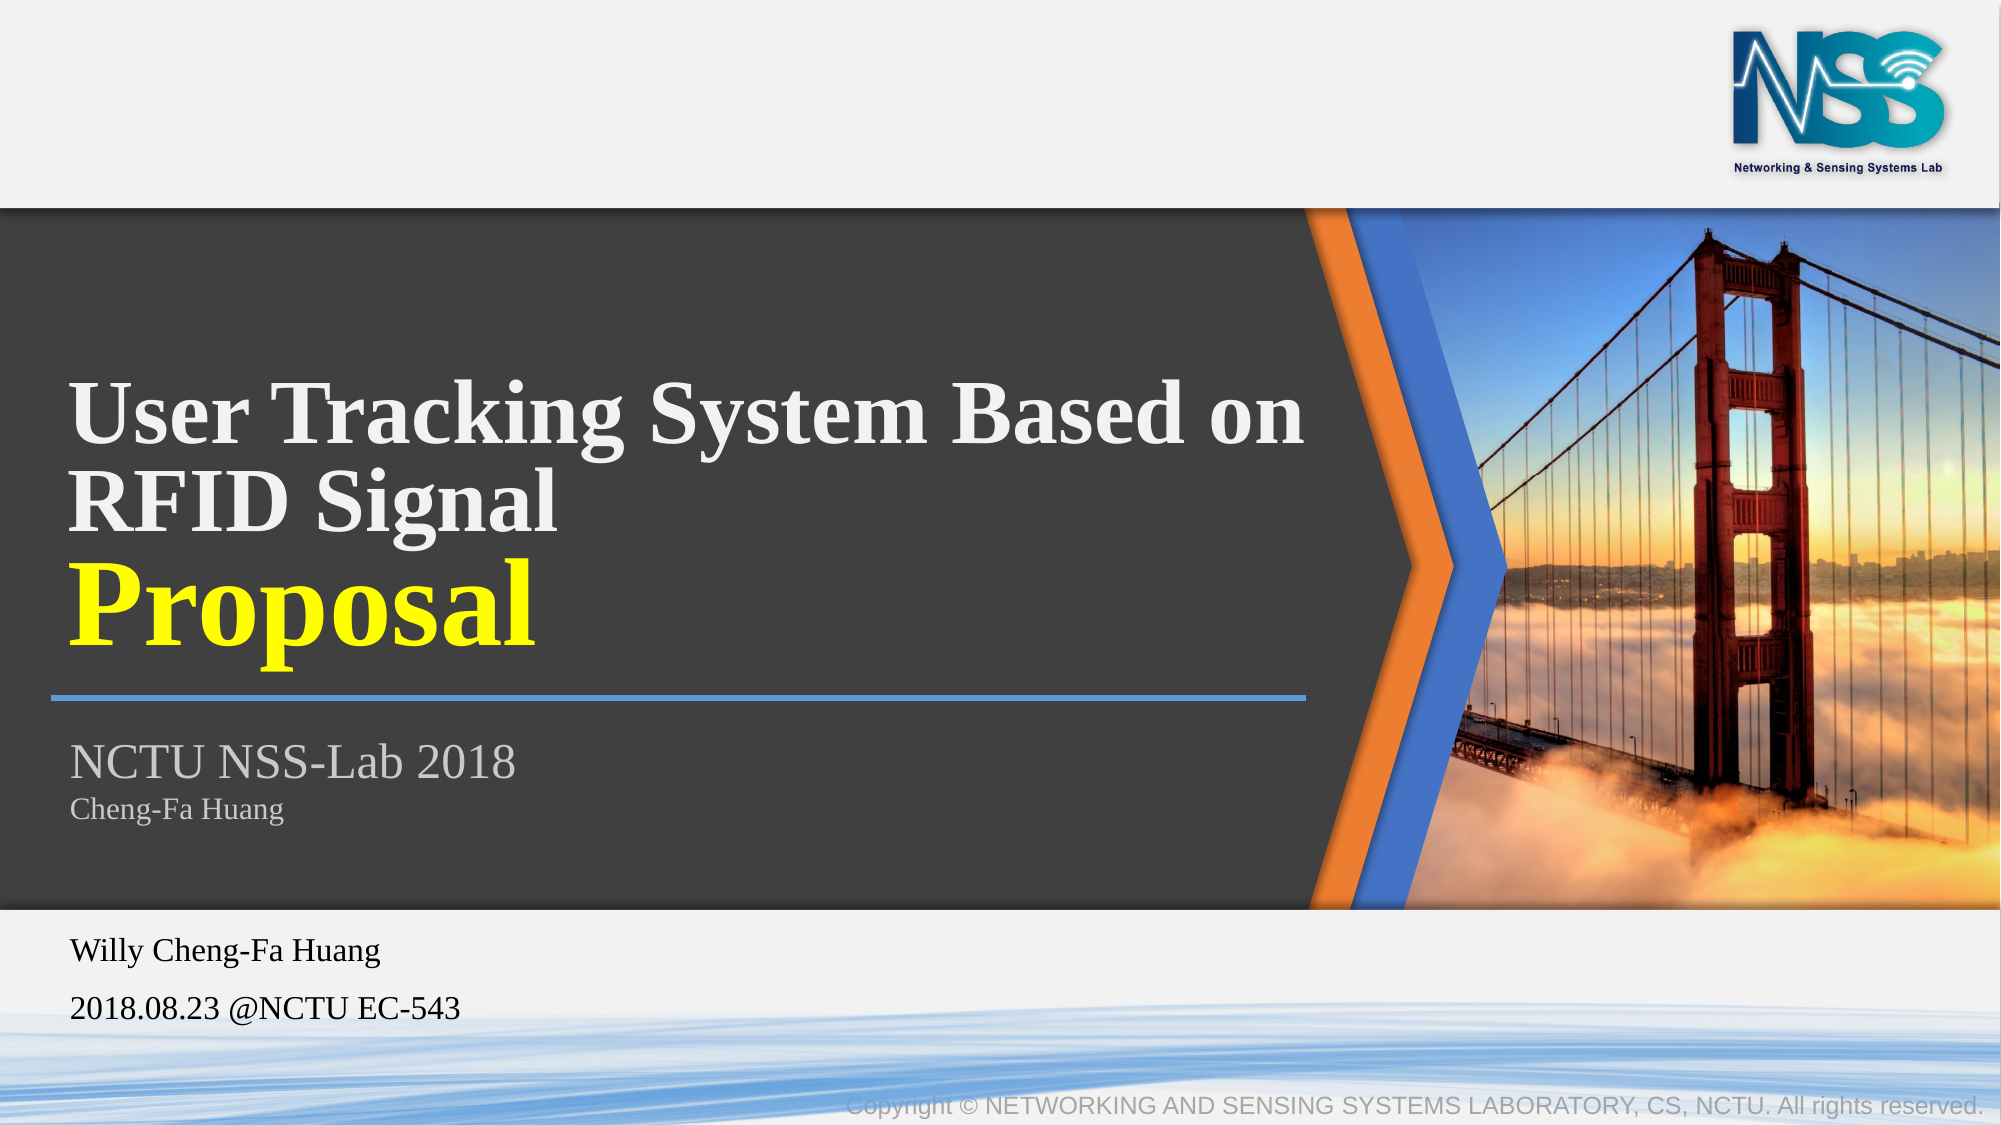

# User Tracking System Based on RFID Signal Proposal
NCTU NSS-Lab 2018
Cheng-Fa Huang
Willy Cheng-Fa Huang
2018.08.23 @NCTU EC-543